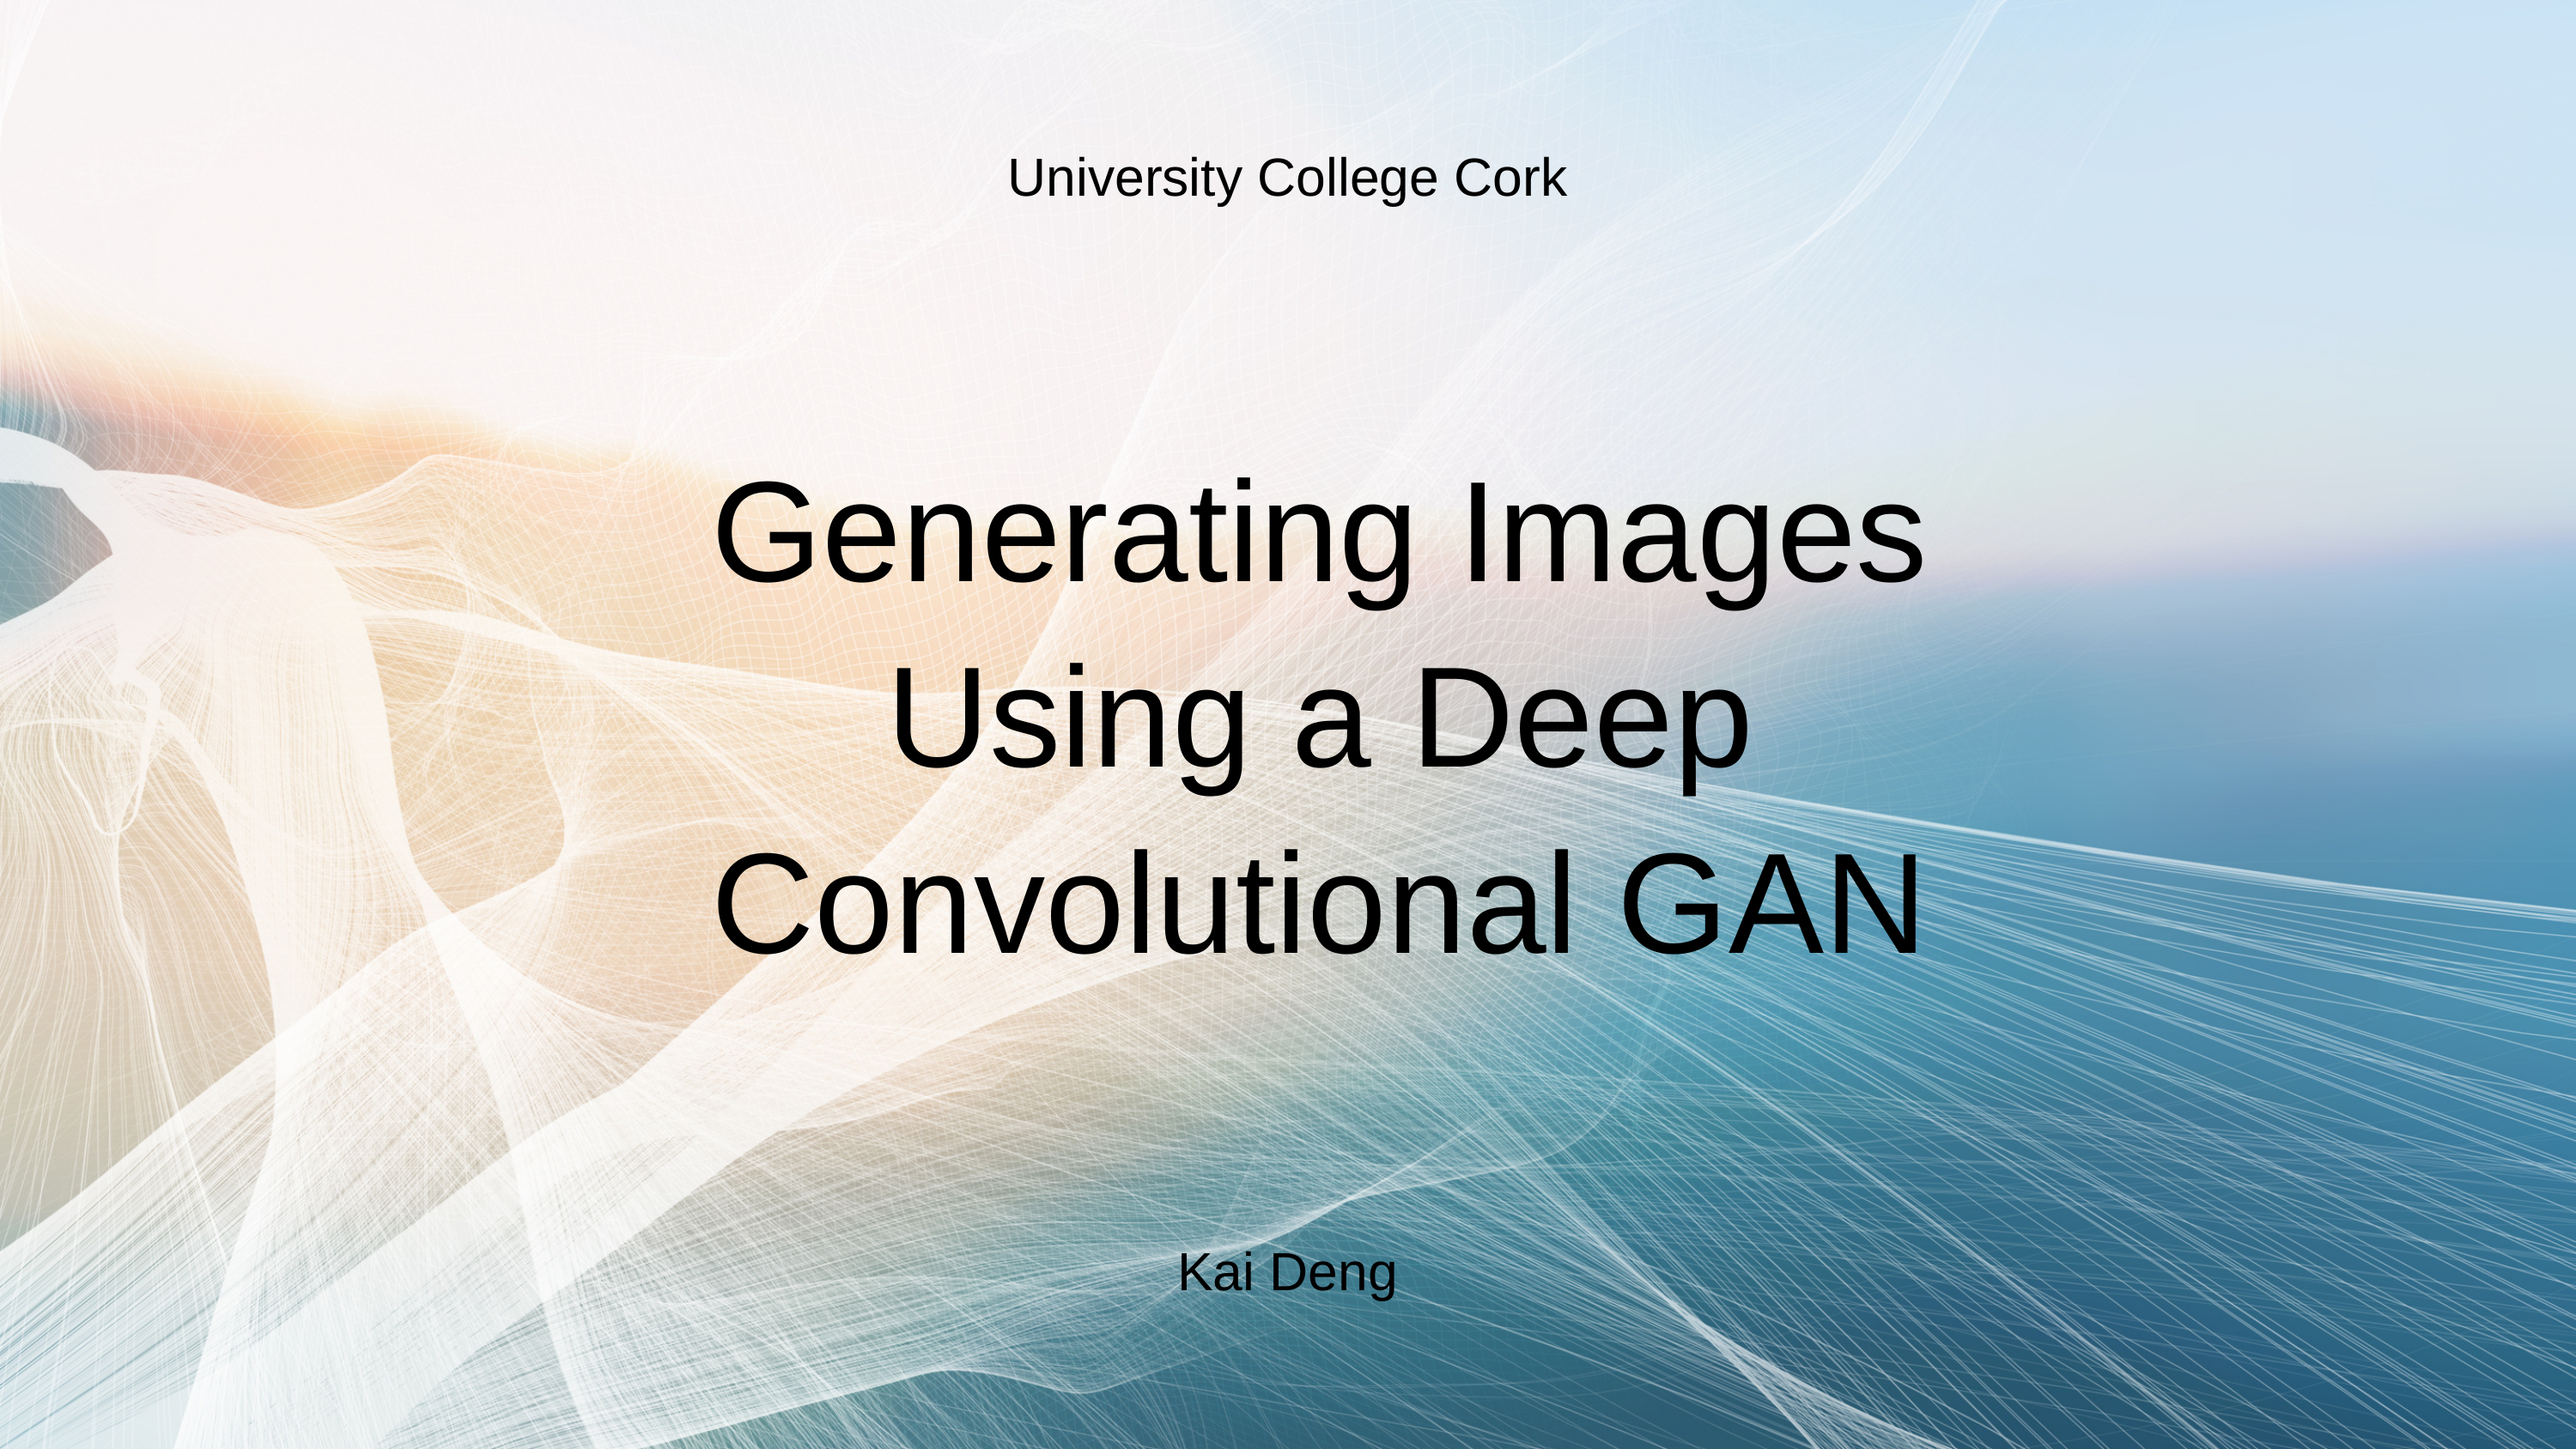

University College Cork
Generating Images Using a Deep Convolutional GAN
Kai Deng